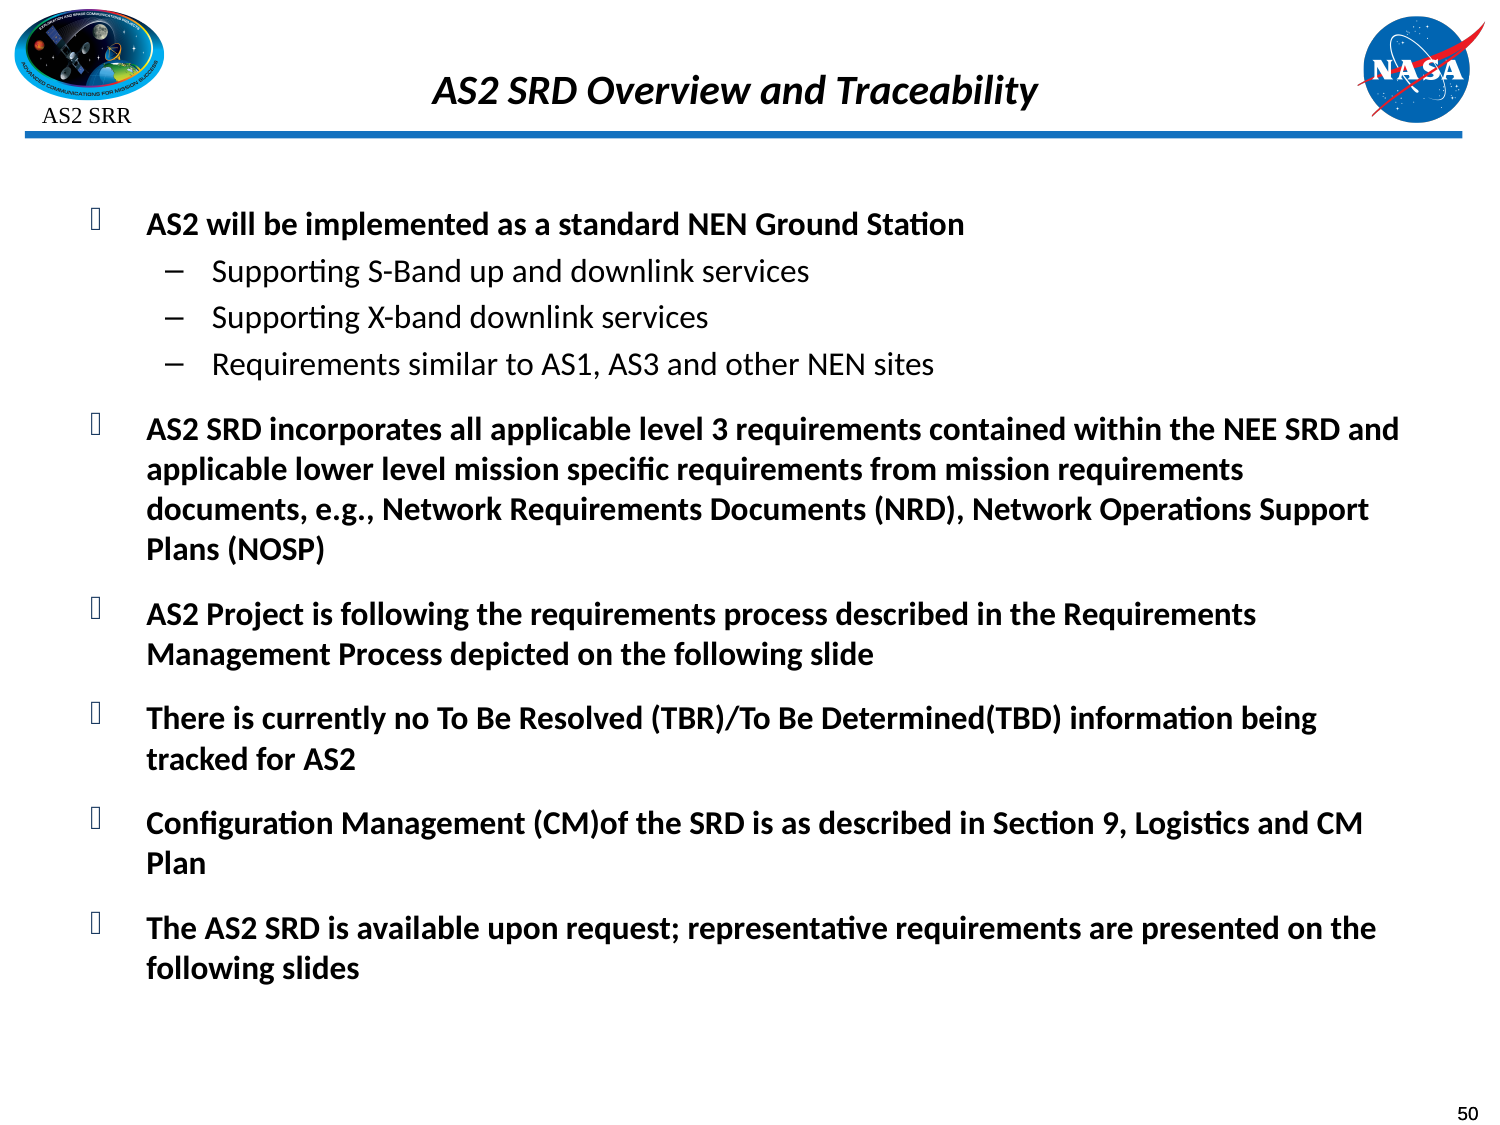

# AS2 SRD Overview and Traceability
AS2 will be implemented as a standard NEN Ground Station
Supporting S-Band up and downlink services
Supporting X-band downlink services
Requirements similar to AS1, AS3 and other NEN sites
AS2 SRD incorporates all applicable level 3 requirements contained within the NEE SRD and applicable lower level mission specific requirements from mission requirements documents, e.g., Network Requirements Documents (NRD), Network Operations Support Plans (NOSP)
AS2 Project is following the requirements process described in the Requirements Management Process depicted on the following slide
There is currently no To Be Resolved (TBR)/To Be Determined(TBD) information being tracked for AS2
Configuration Management (CM)of the SRD is as described in Section 9, Logistics and CM Plan
The AS2 SRD is available upon request; representative requirements are presented on the following slides